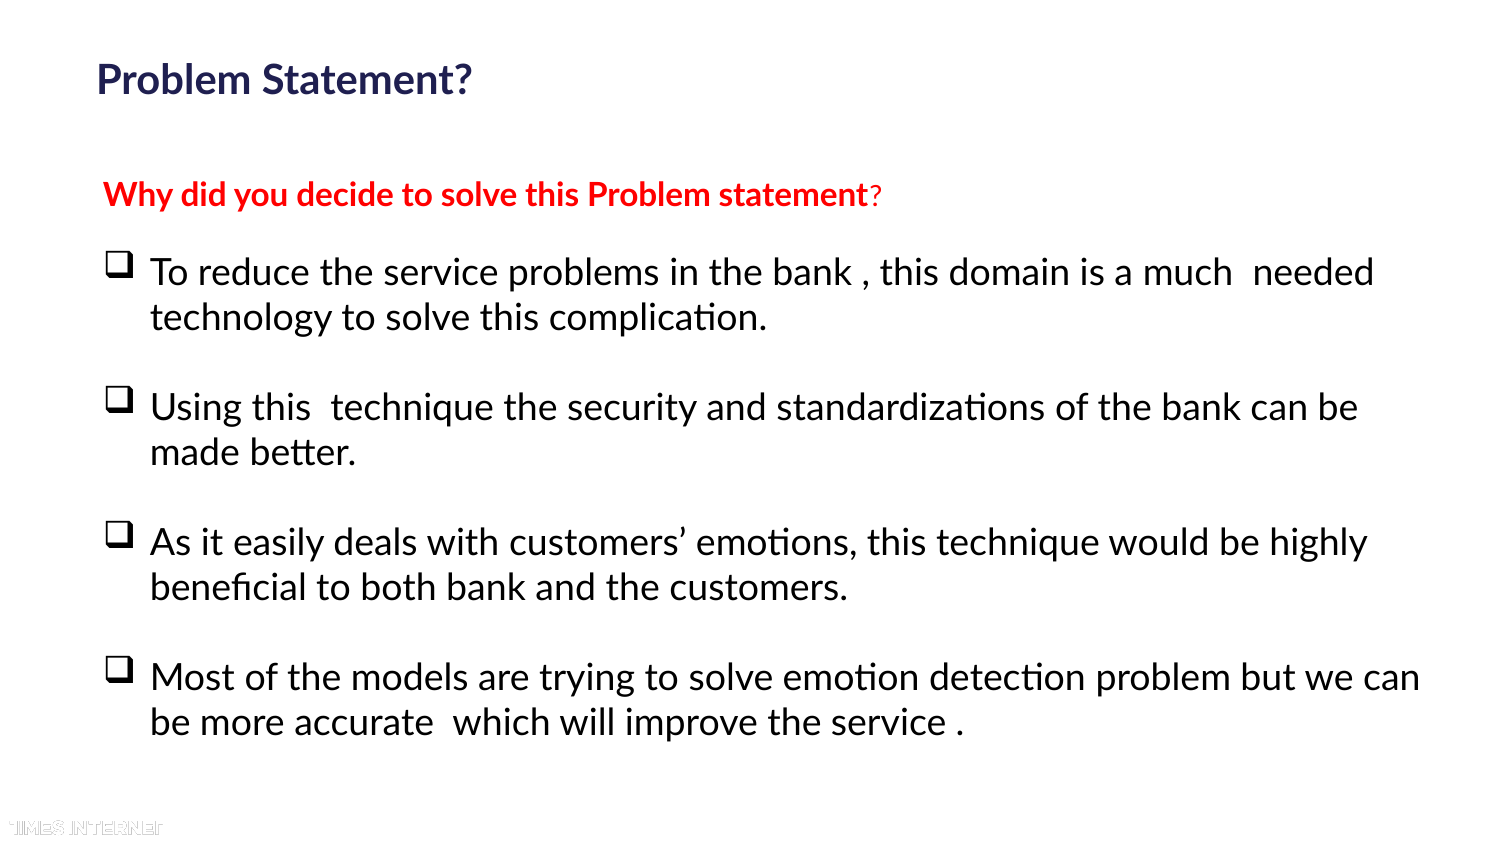

# Problem Statement?
Why did you decide to solve this Problem statement?

To reduce the service problems in the bank , this domain is a much  needed technology to solve this complication.

Using this  technique the security and standardizations of the bank can be made better.

As it easily deals with customers’ emotions, this technique would be highly beneficial to both bank and the customers.

Most of the models are trying to solve emotion detection problem but we can be more accurate  which will improve the service .